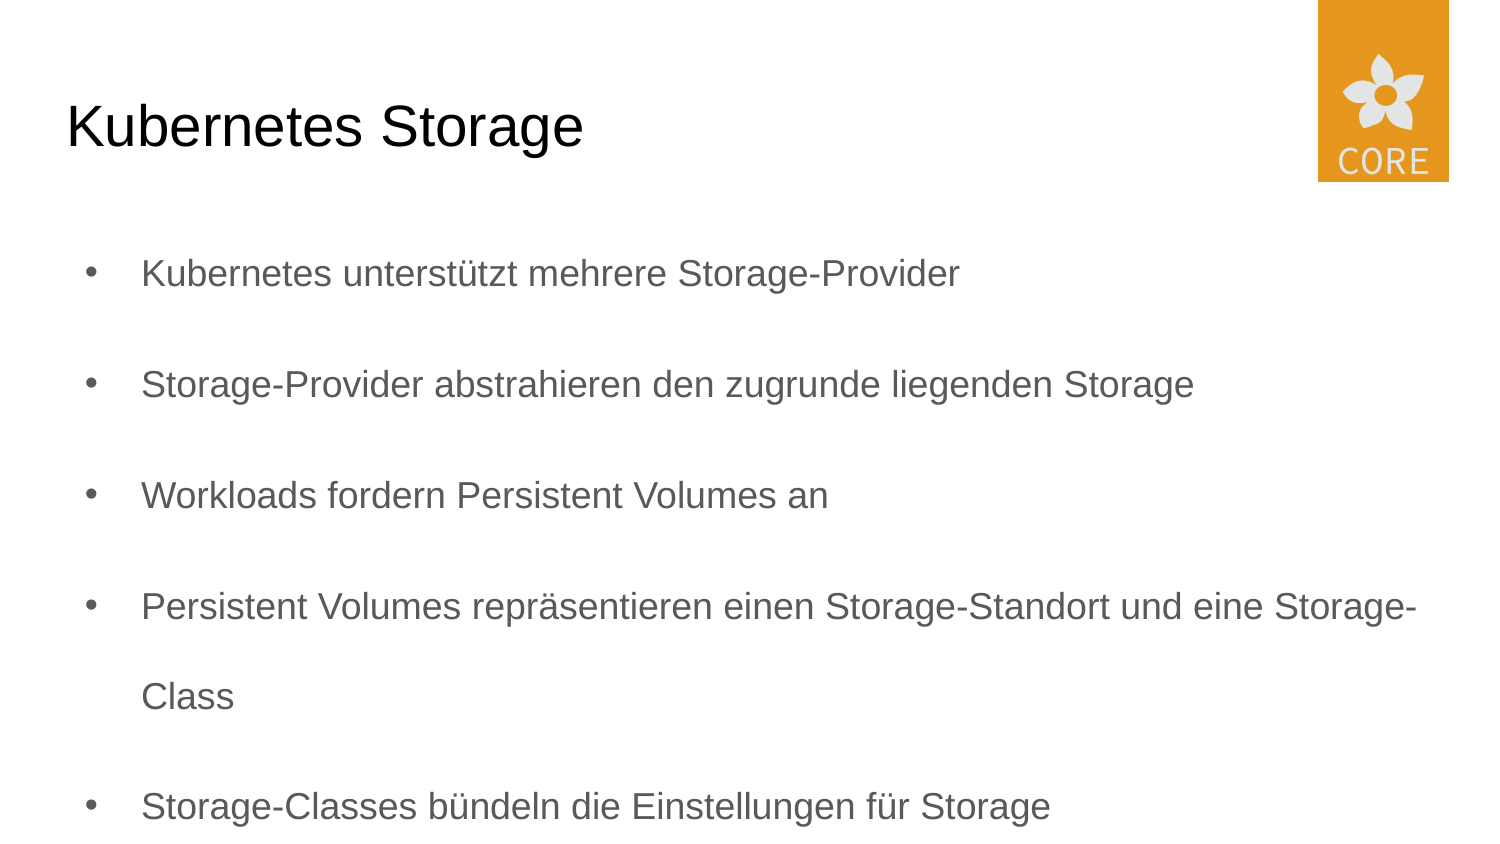

# Kubernetes Storage
Kubernetes unterstützt mehrere Storage-Provider
Storage-Provider abstrahieren den zugrunde liegenden Storage
Workloads fordern Persistent Volumes an
Persistent Volumes repräsentieren einen Storage-Standort und eine Storage-Class
Storage-Classes bündeln die Einstellungen für Storage